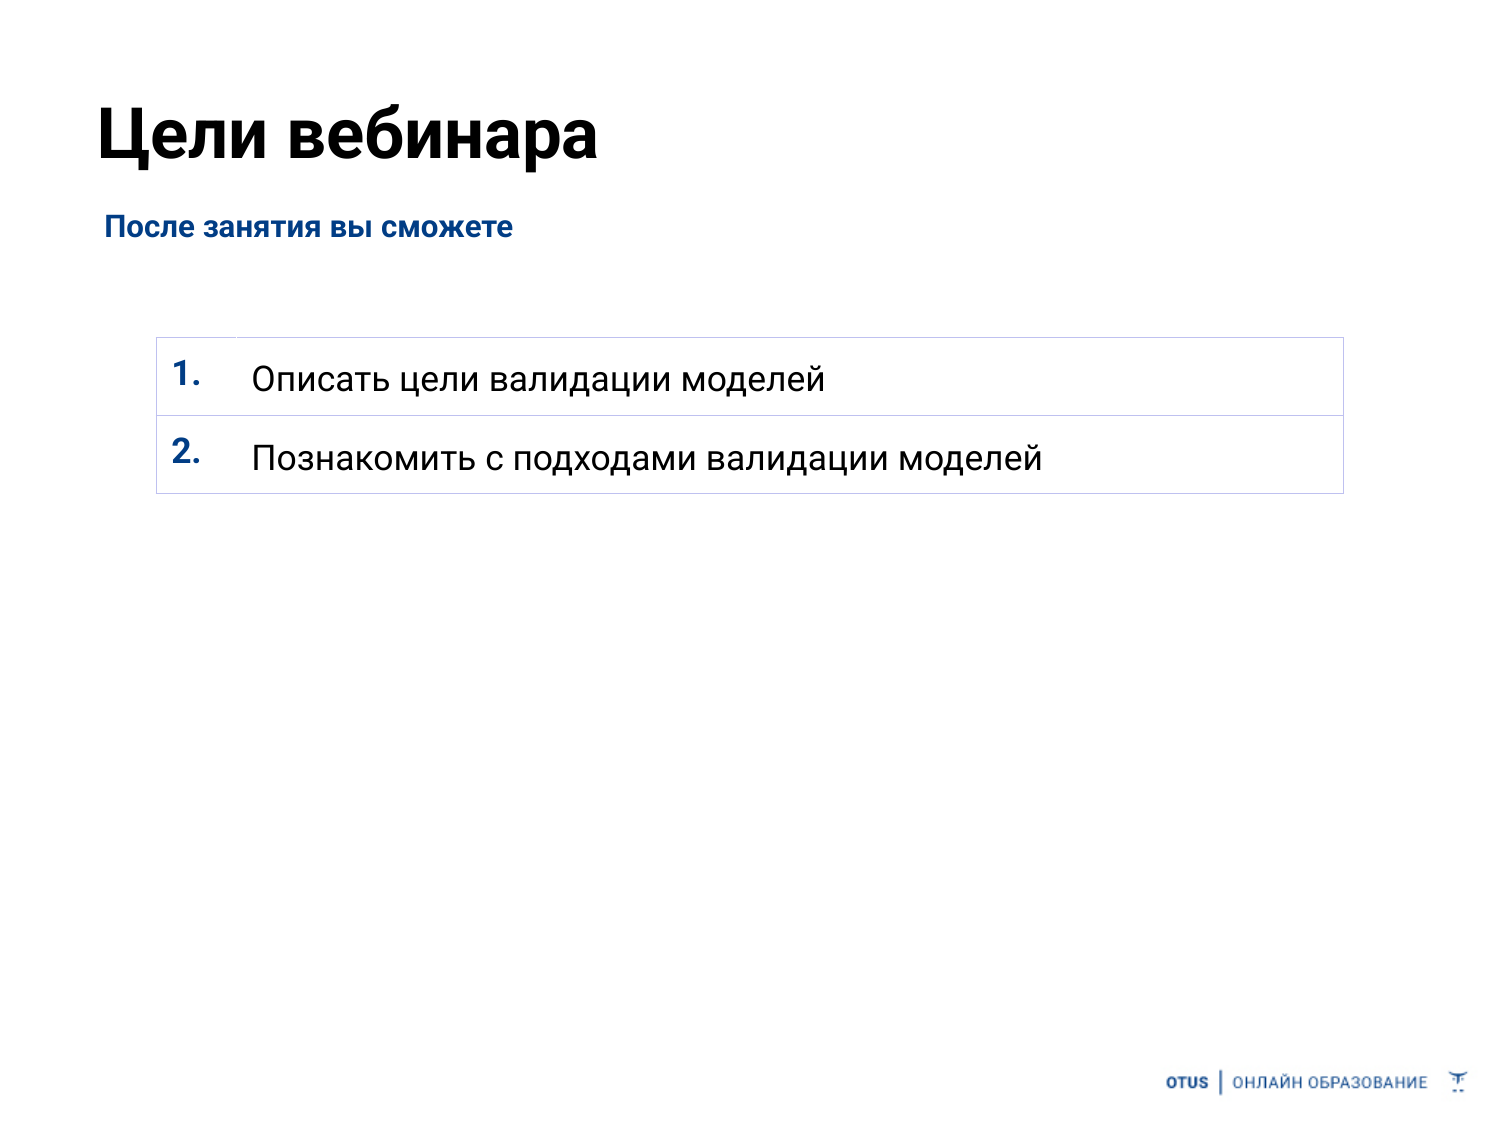

# Цели вебинара
После занятия вы сможете
| 1. | Описать цели валидации моделей |
| --- | --- |
| 2. | Познакомить с подходами валидации моделей |